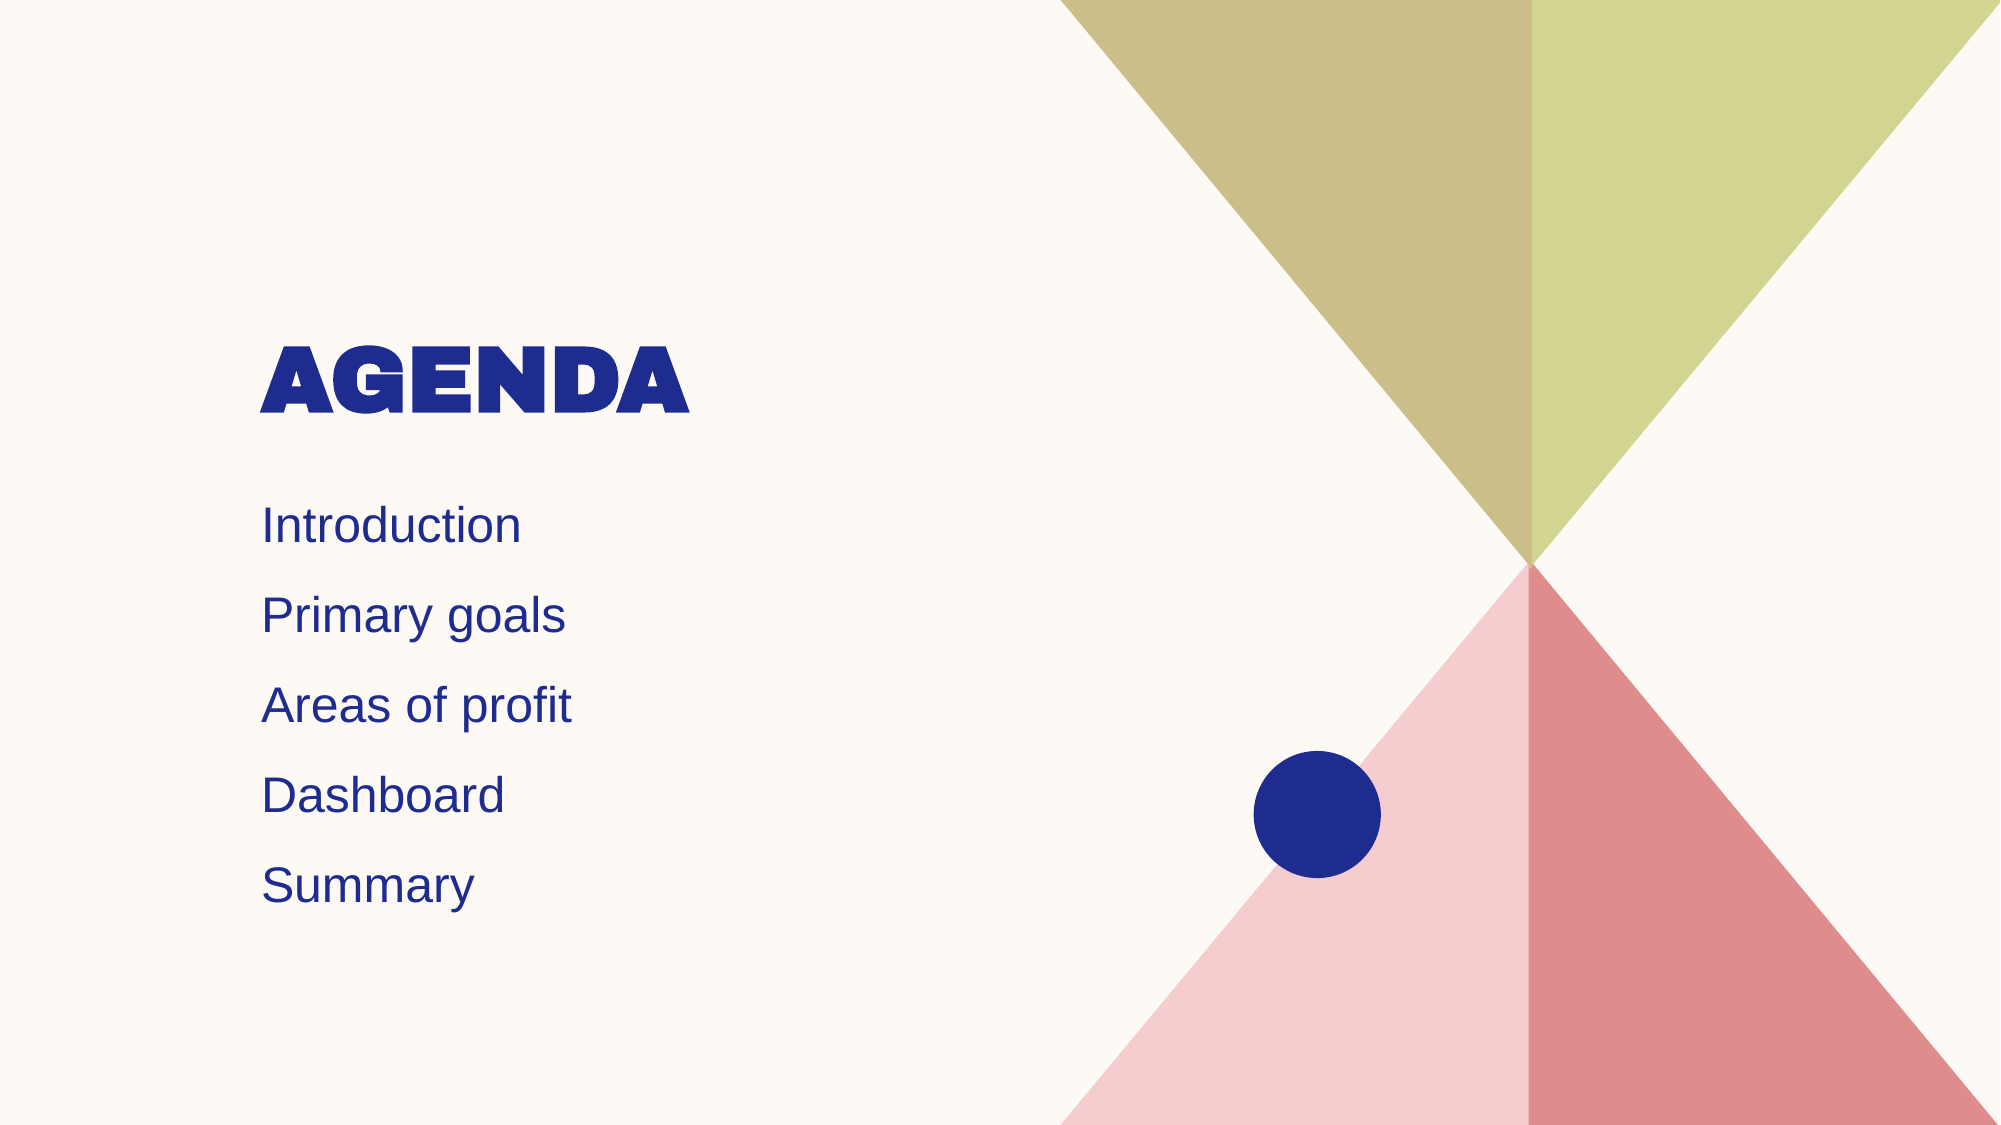

# AGENDA
Introduction​
Primary goals
​Areas of profit
Dashboard
​Summary​